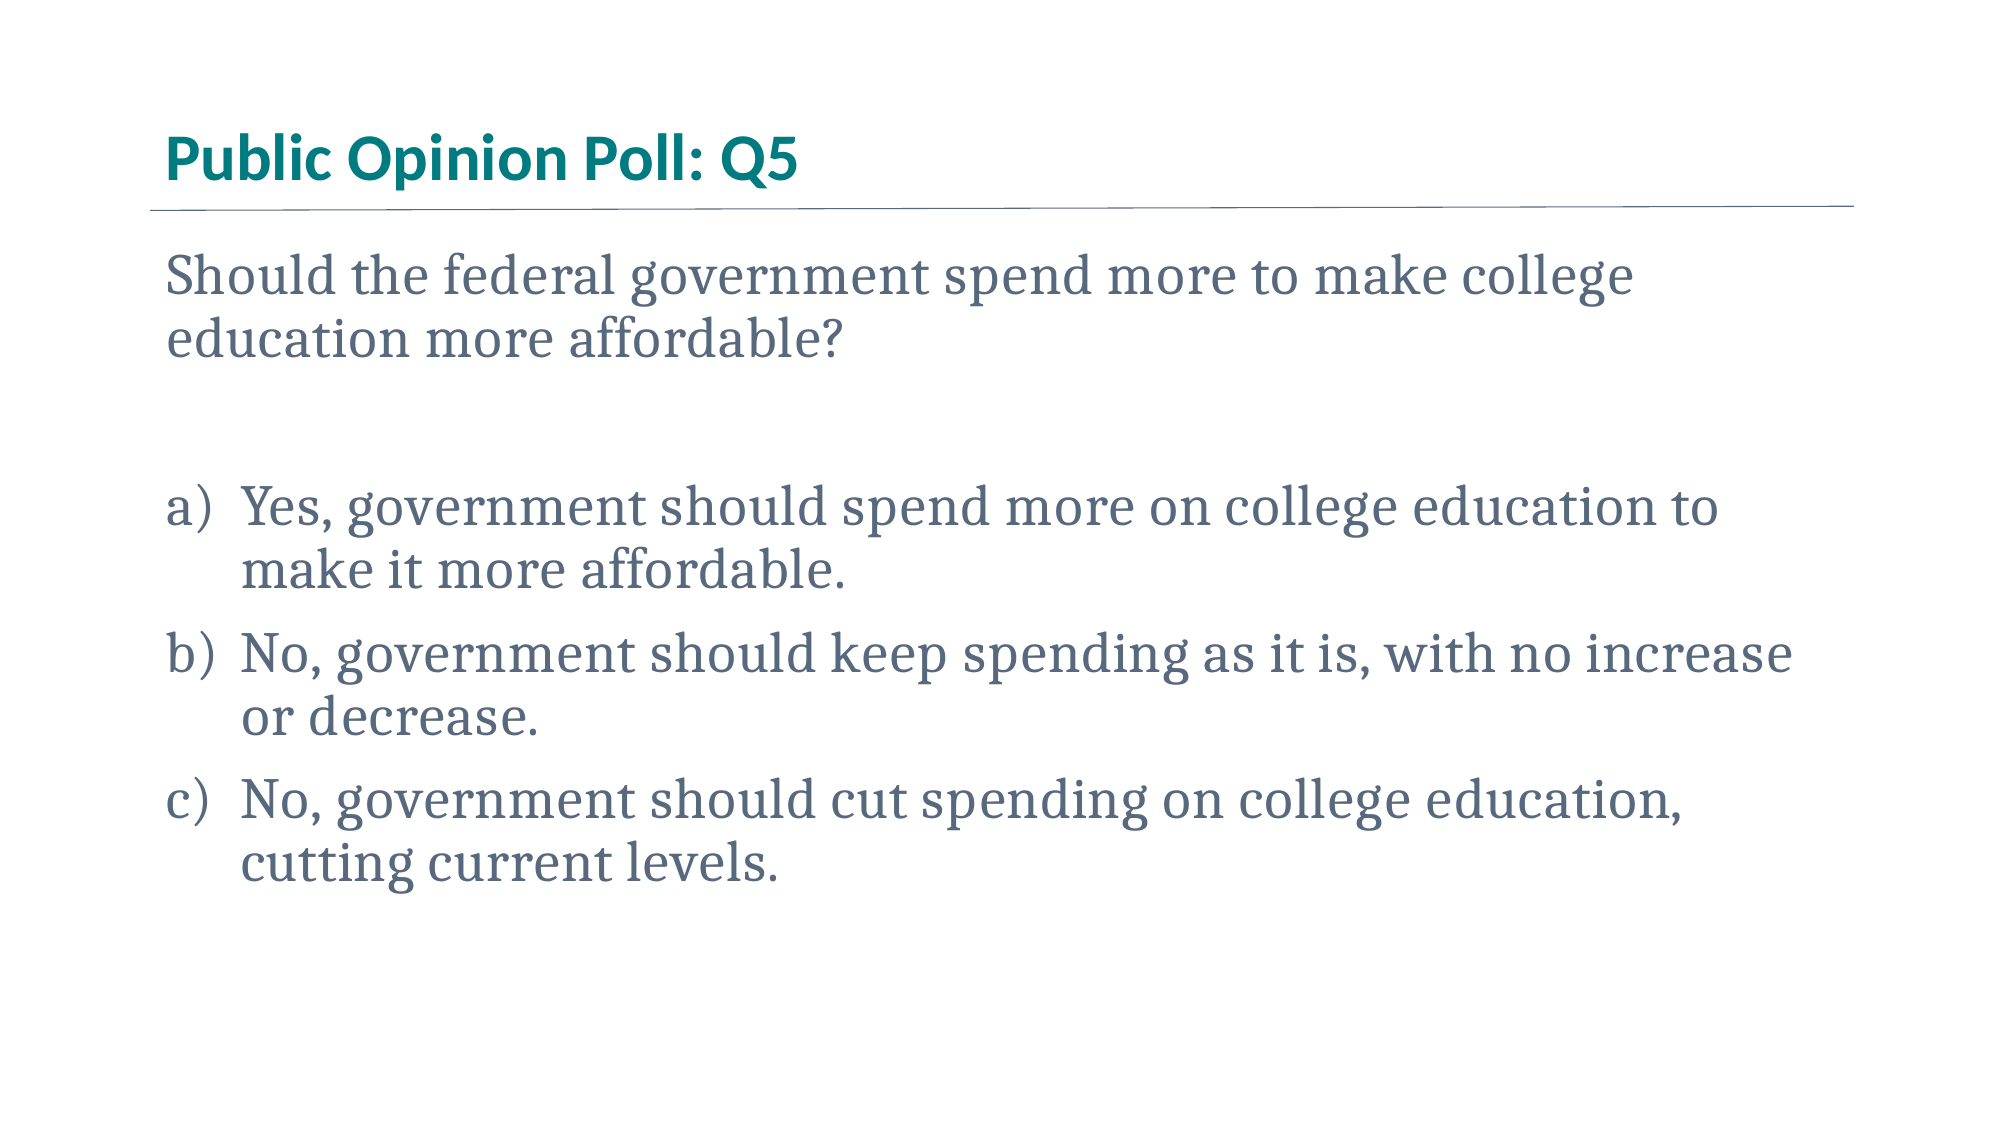

# Public Opinion Poll: Q5
Should the federal government spend more to make college education more affordable?

Yes, government should spend more on college education to make it more affordable.
No, government should keep spending as it is, with no increase or decrease.
No, government should cut spending on college education, cutting current levels.